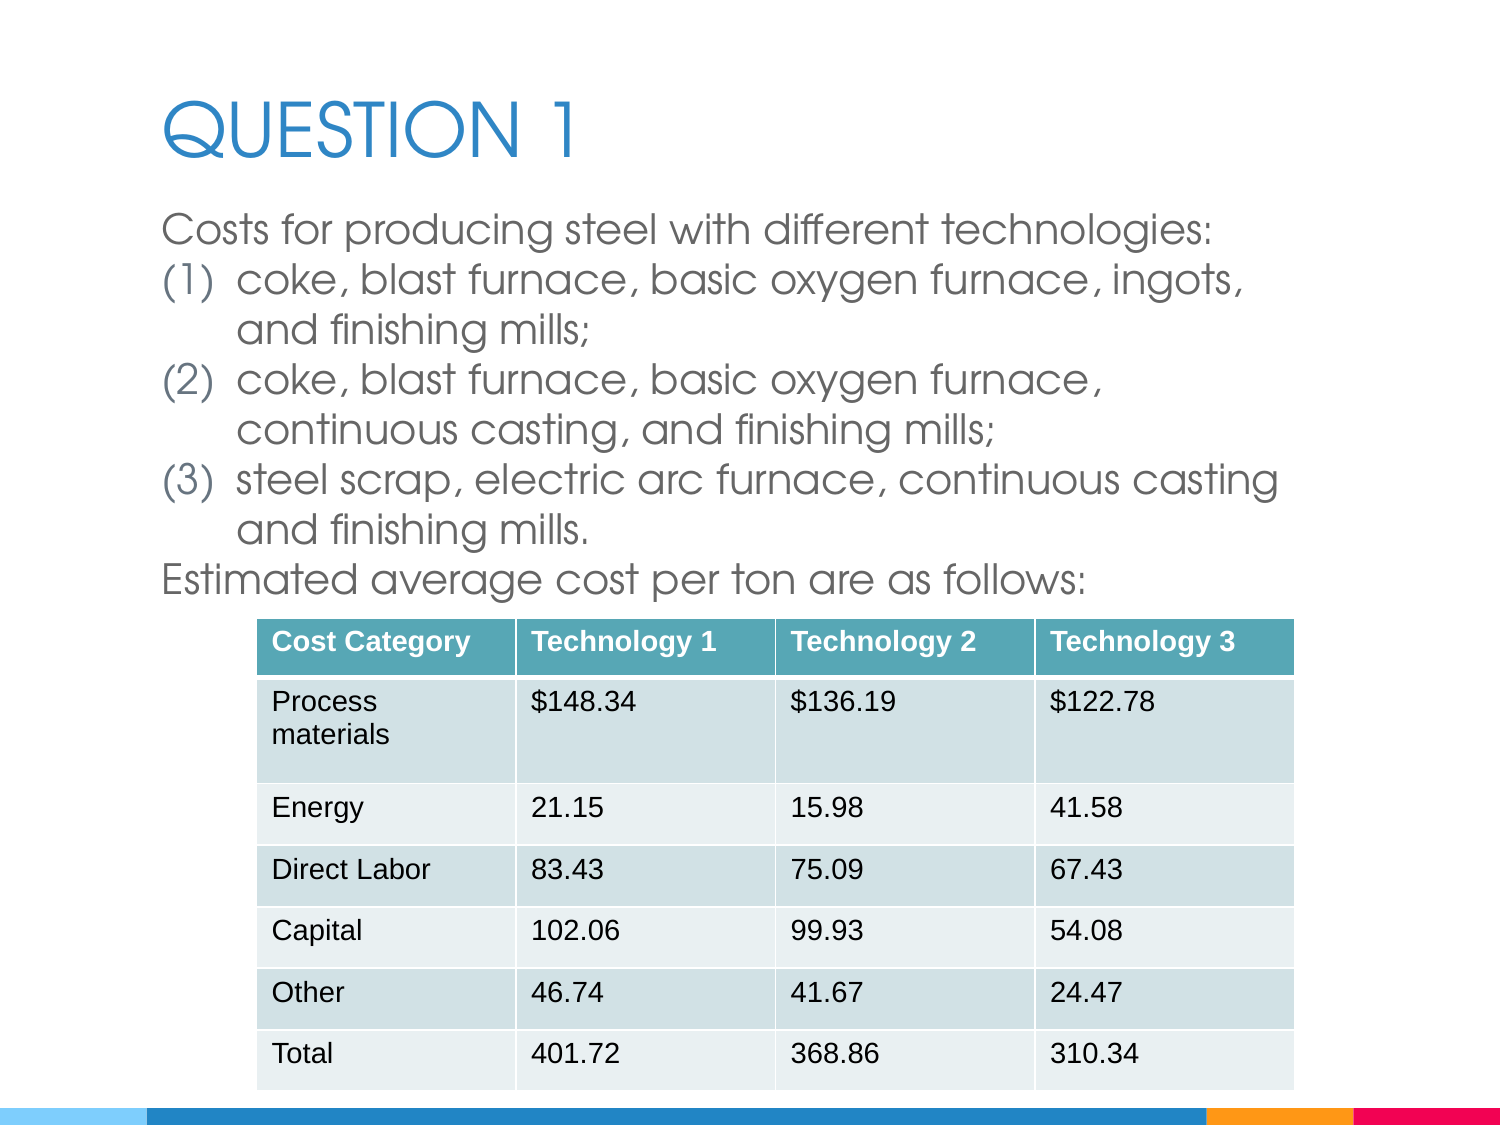

# QUESTION 1
Costs for producing steel with different technologies:
coke, blast furnace, basic oxygen furnace, ingots, and finishing mills;
coke, blast furnace, basic oxygen furnace, continuous casting, and finishing mills;
steel scrap, electric arc furnace, continuous casting and finishing mills.
Estimated average cost per ton are as follows:

| Cost Category | Technology 1 | Technology 2 | Technology 3 |
| --- | --- | --- | --- |
| Process materials | $148.34 | $136.19 | $122.78 |
| Energy | 21.15 | 15.98 | 41.58 |
| Direct Labor | 83.43 | 75.09 | 67.43 |
| Capital | 102.06 | 99.93 | 54.08 |
| Other | 46.74 | 41.67 | 24.47 |
| Total | 401.72 | 368.86 | 310.34 |